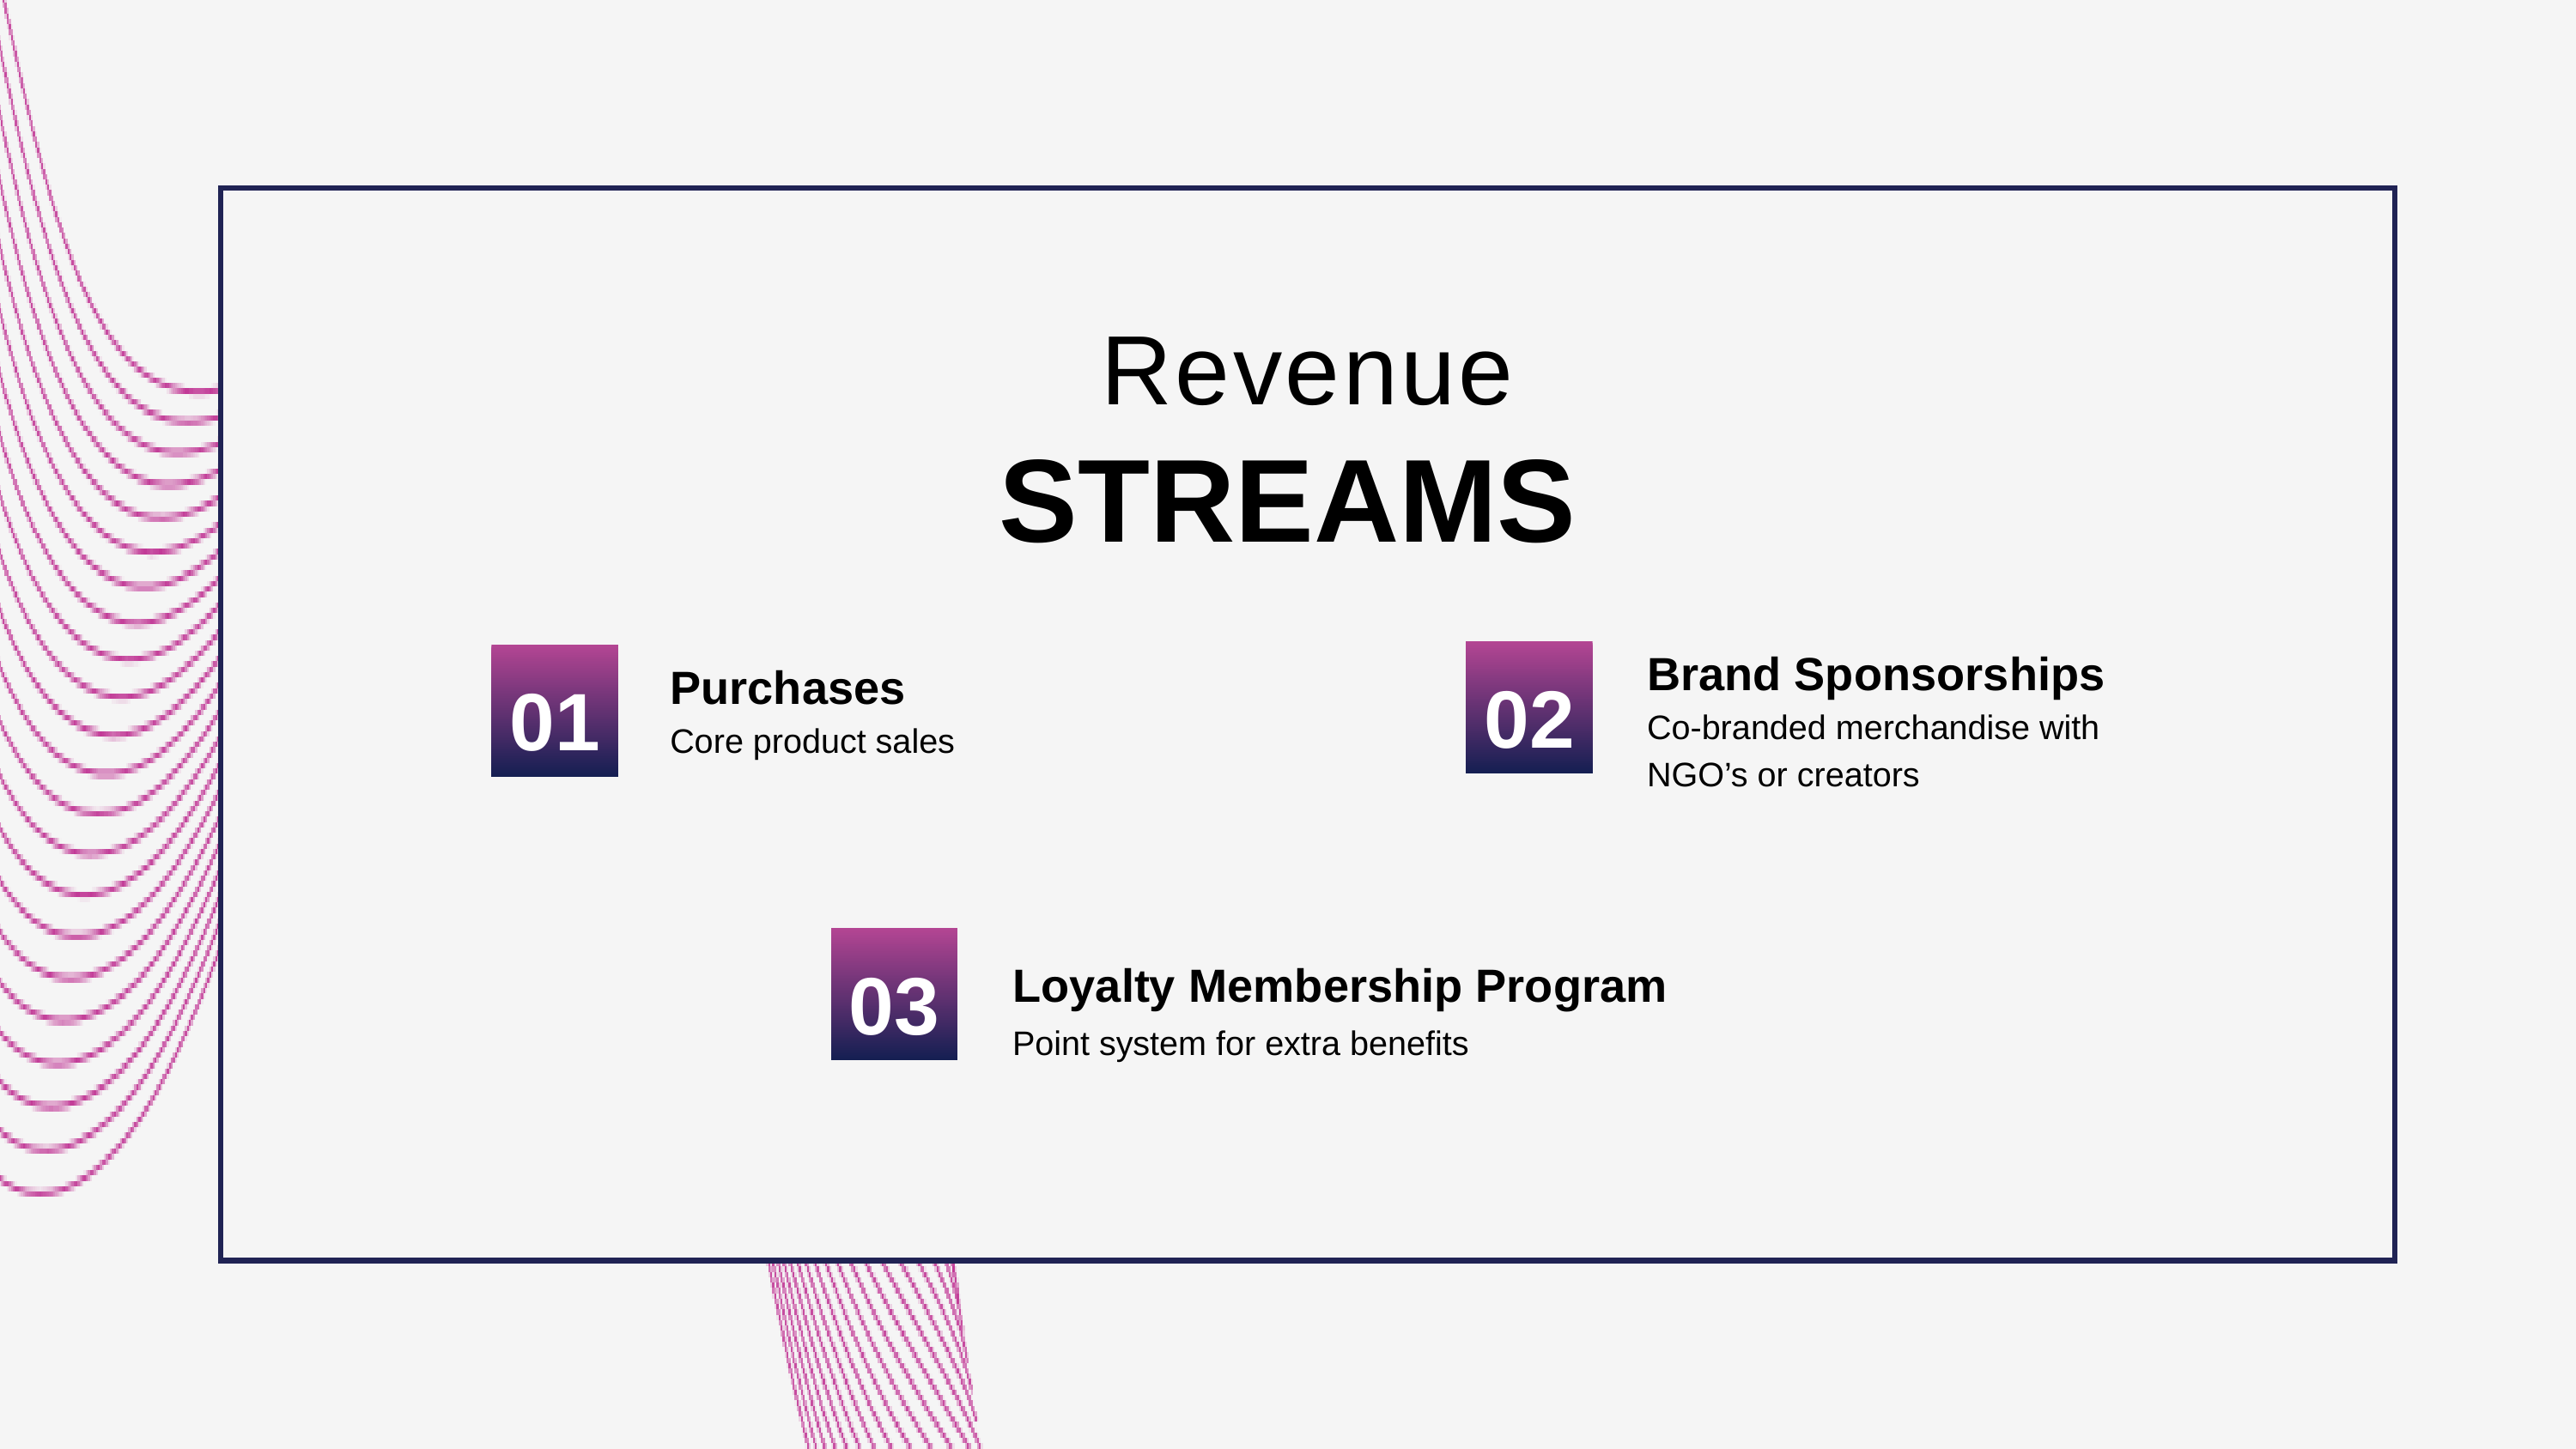

Revenue
STREAMS
Brand Sponsorships

02

01
Purchases
Co-branded merchandise with NGO’s or creators
Core product sales

03
Loyalty Membership Program
Point system for extra benefits